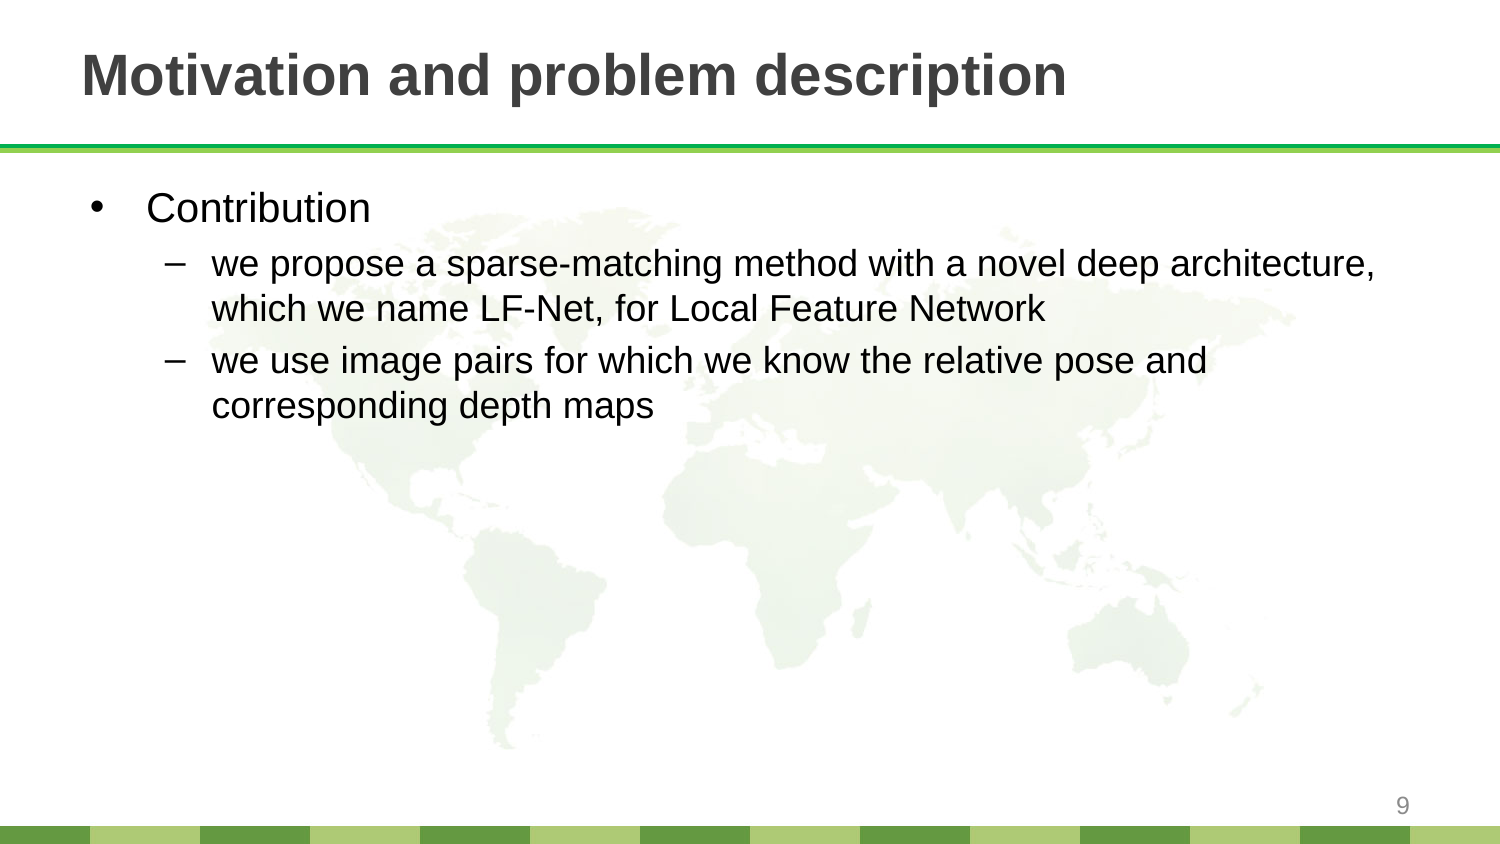

# Motivation and problem description
Contribution
we propose a sparse-matching method with a novel deep architecture, which we name LF-Net, for Local Feature Network
we use image pairs for which we know the relative pose and corresponding depth maps

9